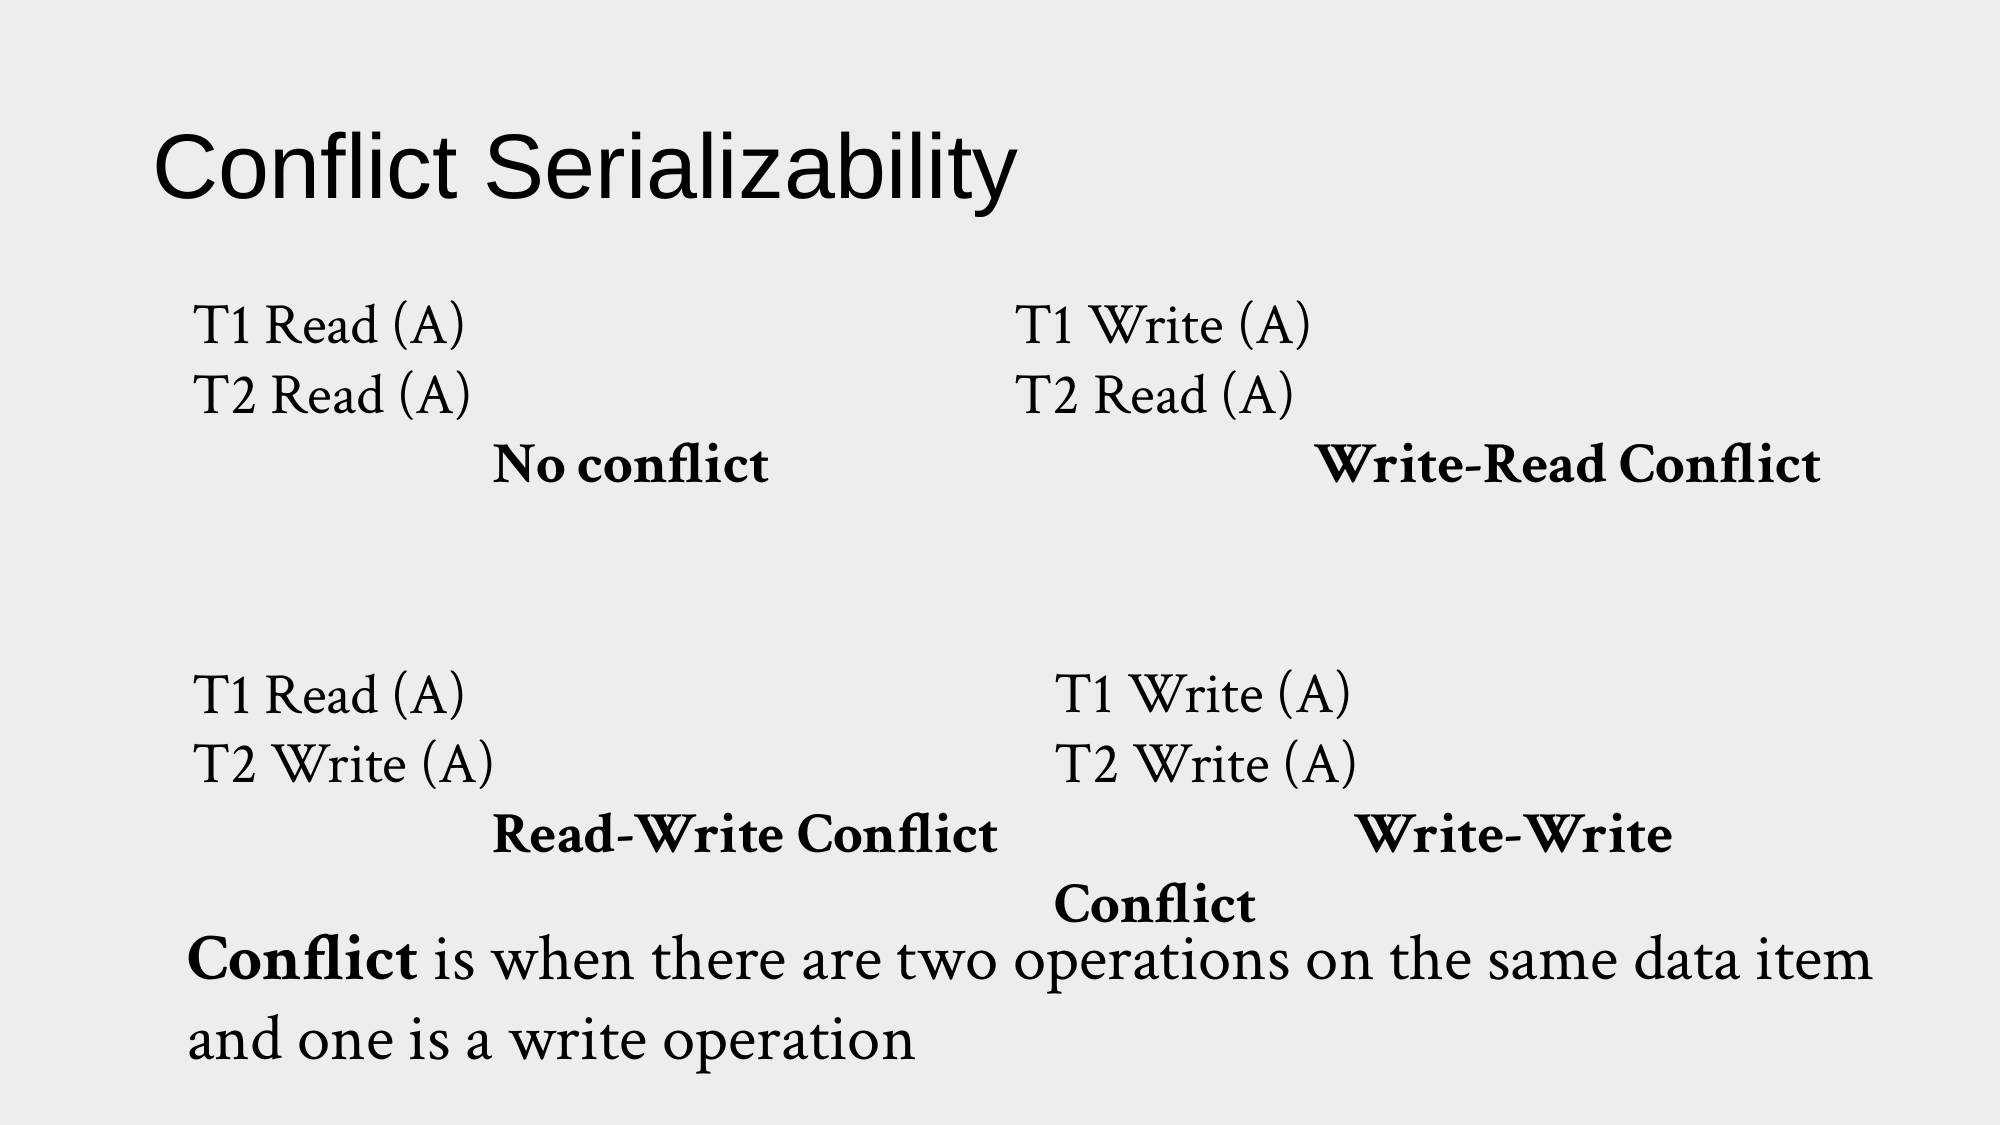

# Conflict Serializability
T1 Read (A)
T2 Read (A)
		No conflict
T1 Write (A)
T2 Read (A)
		Write-Read Conflict
T1 Write (A)
T2 Write (A)
		Write-Write Conflict
T1 Read (A)
T2 Write (A)
		Read-Write Conflict
Conflict is when there are two operations on the same data item
and one is a write operation